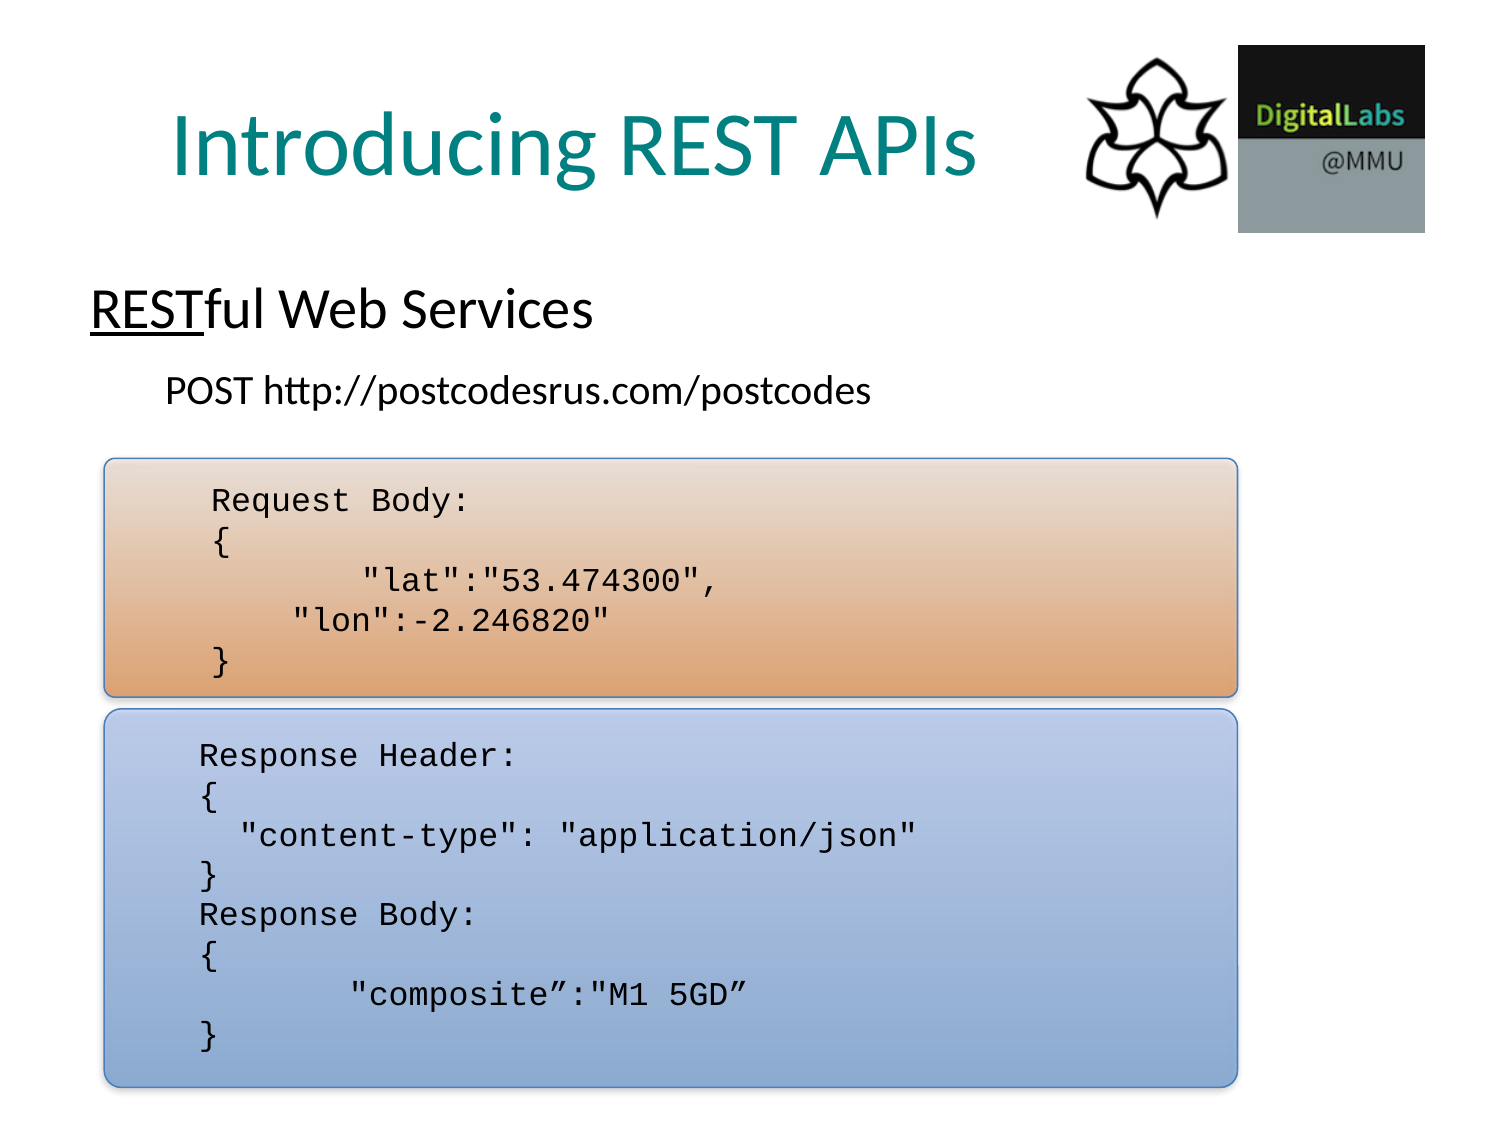

# Introducing REST APIs
RESTful Web Services
POST http://postcodesrus.com/postcodes

Request Body:
{
	"lat":"53.474300",
    "lon":-2.246820"
}

Response Header:
{
  "content-type": "application/json"
}
Response Body:
{
	"composite”:"M1 5GD”
}